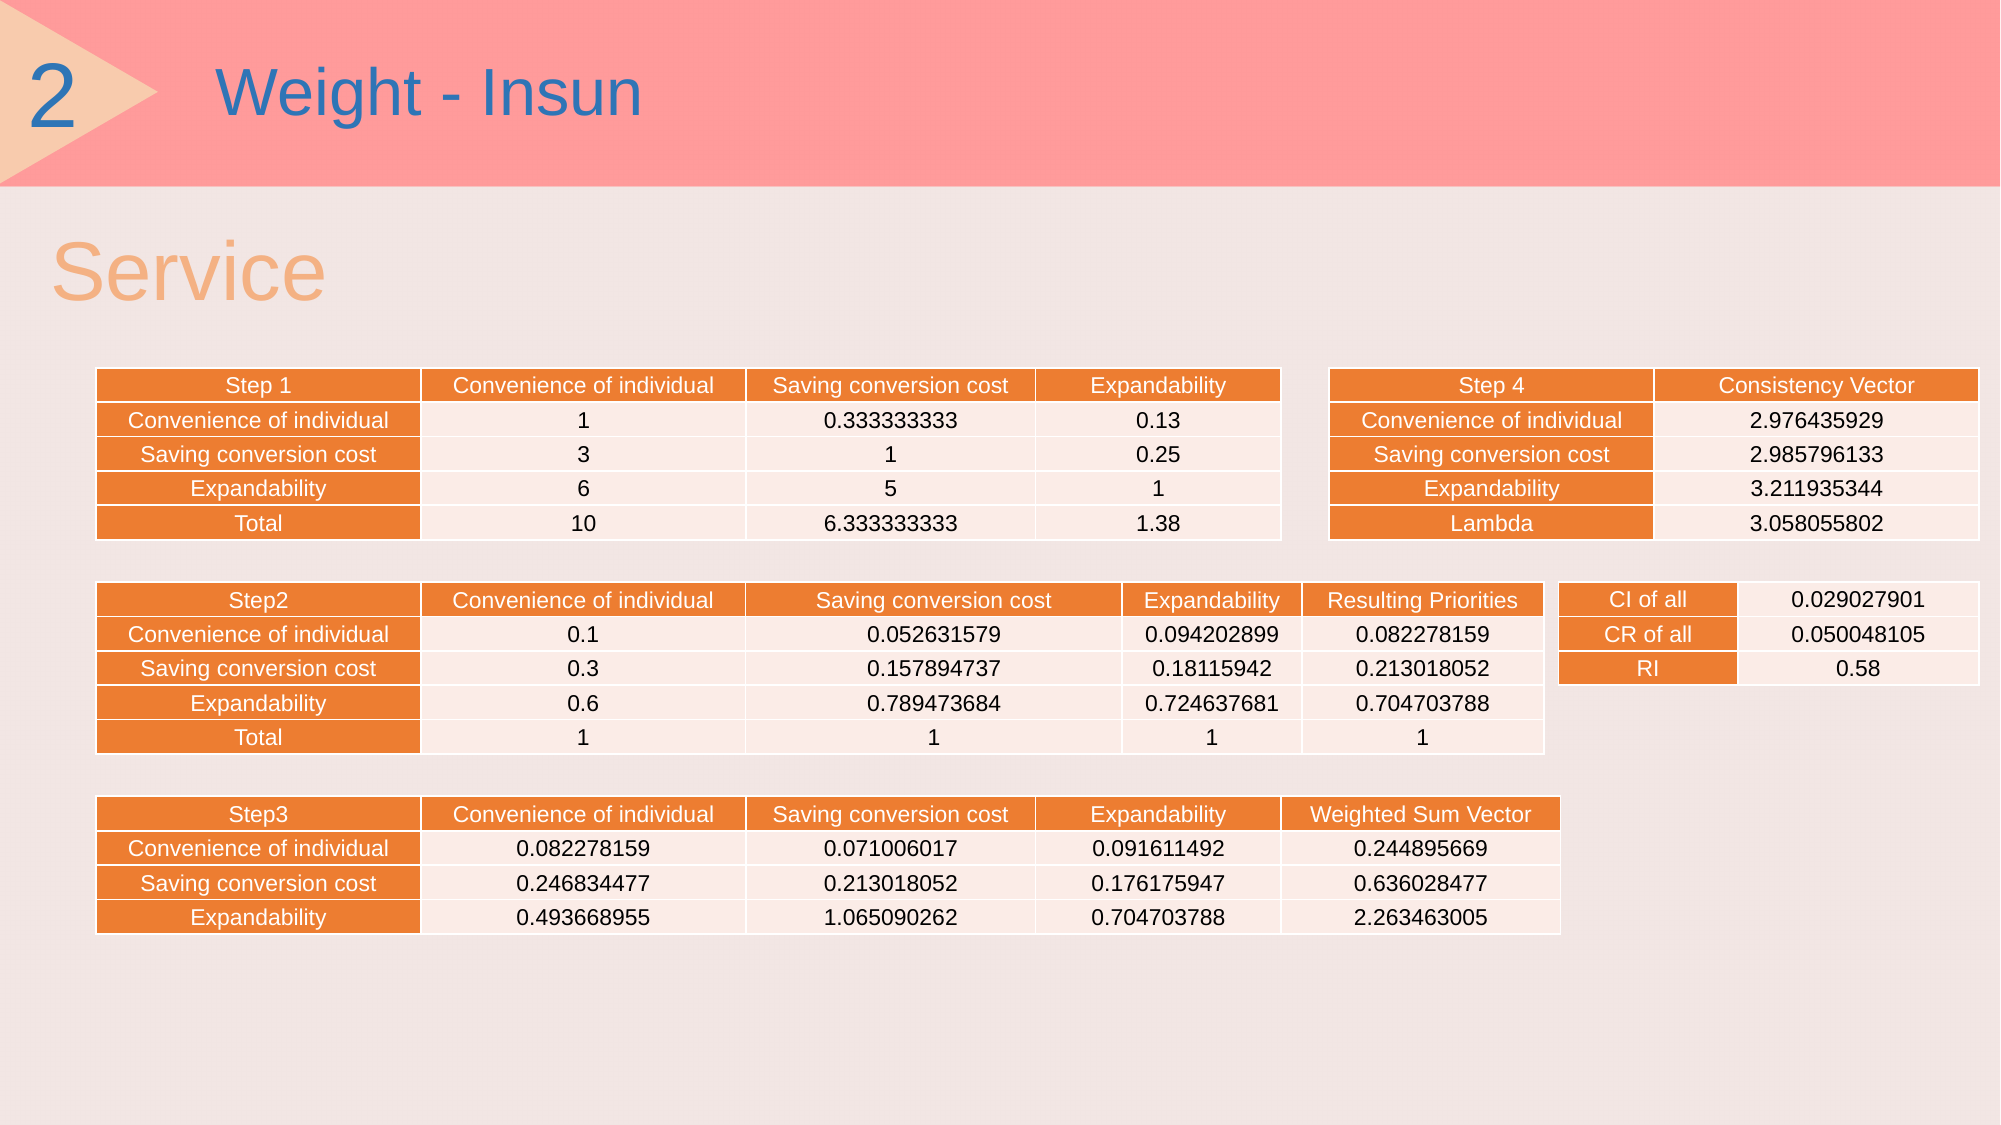

2
Weight - Insun

Service
| Step 4 | Consistency Vector |
| --- | --- |
| Convenience of individual | 2.976435929 |
| Saving conversion cost | 2.985796133 |
| Expandability | 3.211935344 |
| Lambda | 3.058055802 |
| Step 1 | Convenience of individual | Saving conversion cost | Expandability |
| --- | --- | --- | --- |
| Convenience of individual | 1 | 0.333333333 | 0.13 |
| Saving conversion cost | 3 | 1 | 0.25 |
| Expandability | 6 | 5 | 1 |
| Total | 10 | 6.333333333 | 1.38 |
| CI of all | 0.029027901 |
| --- | --- |
| CR of all | 0.050048105 |
| RI | 0.58 |
| Step2 | Convenience of individual | Saving conversion cost | Expandability | Resulting Priorities |
| --- | --- | --- | --- | --- |
| Convenience of individual | 0.1 | 0.052631579 | 0.094202899 | 0.082278159 |
| Saving conversion cost | 0.3 | 0.157894737 | 0.18115942 | 0.213018052 |
| Expandability | 0.6 | 0.789473684 | 0.724637681 | 0.704703788 |
| Total | 1 | 1 | 1 | 1 |
| Step3 | Convenience of individual | Saving conversion cost | Expandability | Weighted Sum Vector |
| --- | --- | --- | --- | --- |
| Convenience of individual | 0.082278159 | 0.071006017 | 0.091611492 | 0.244895669 |
| Saving conversion cost | 0.246834477 | 0.213018052 | 0.176175947 | 0.636028477 |
| Expandability | 0.493668955 | 1.065090262 | 0.704703788 | 2.263463005 |